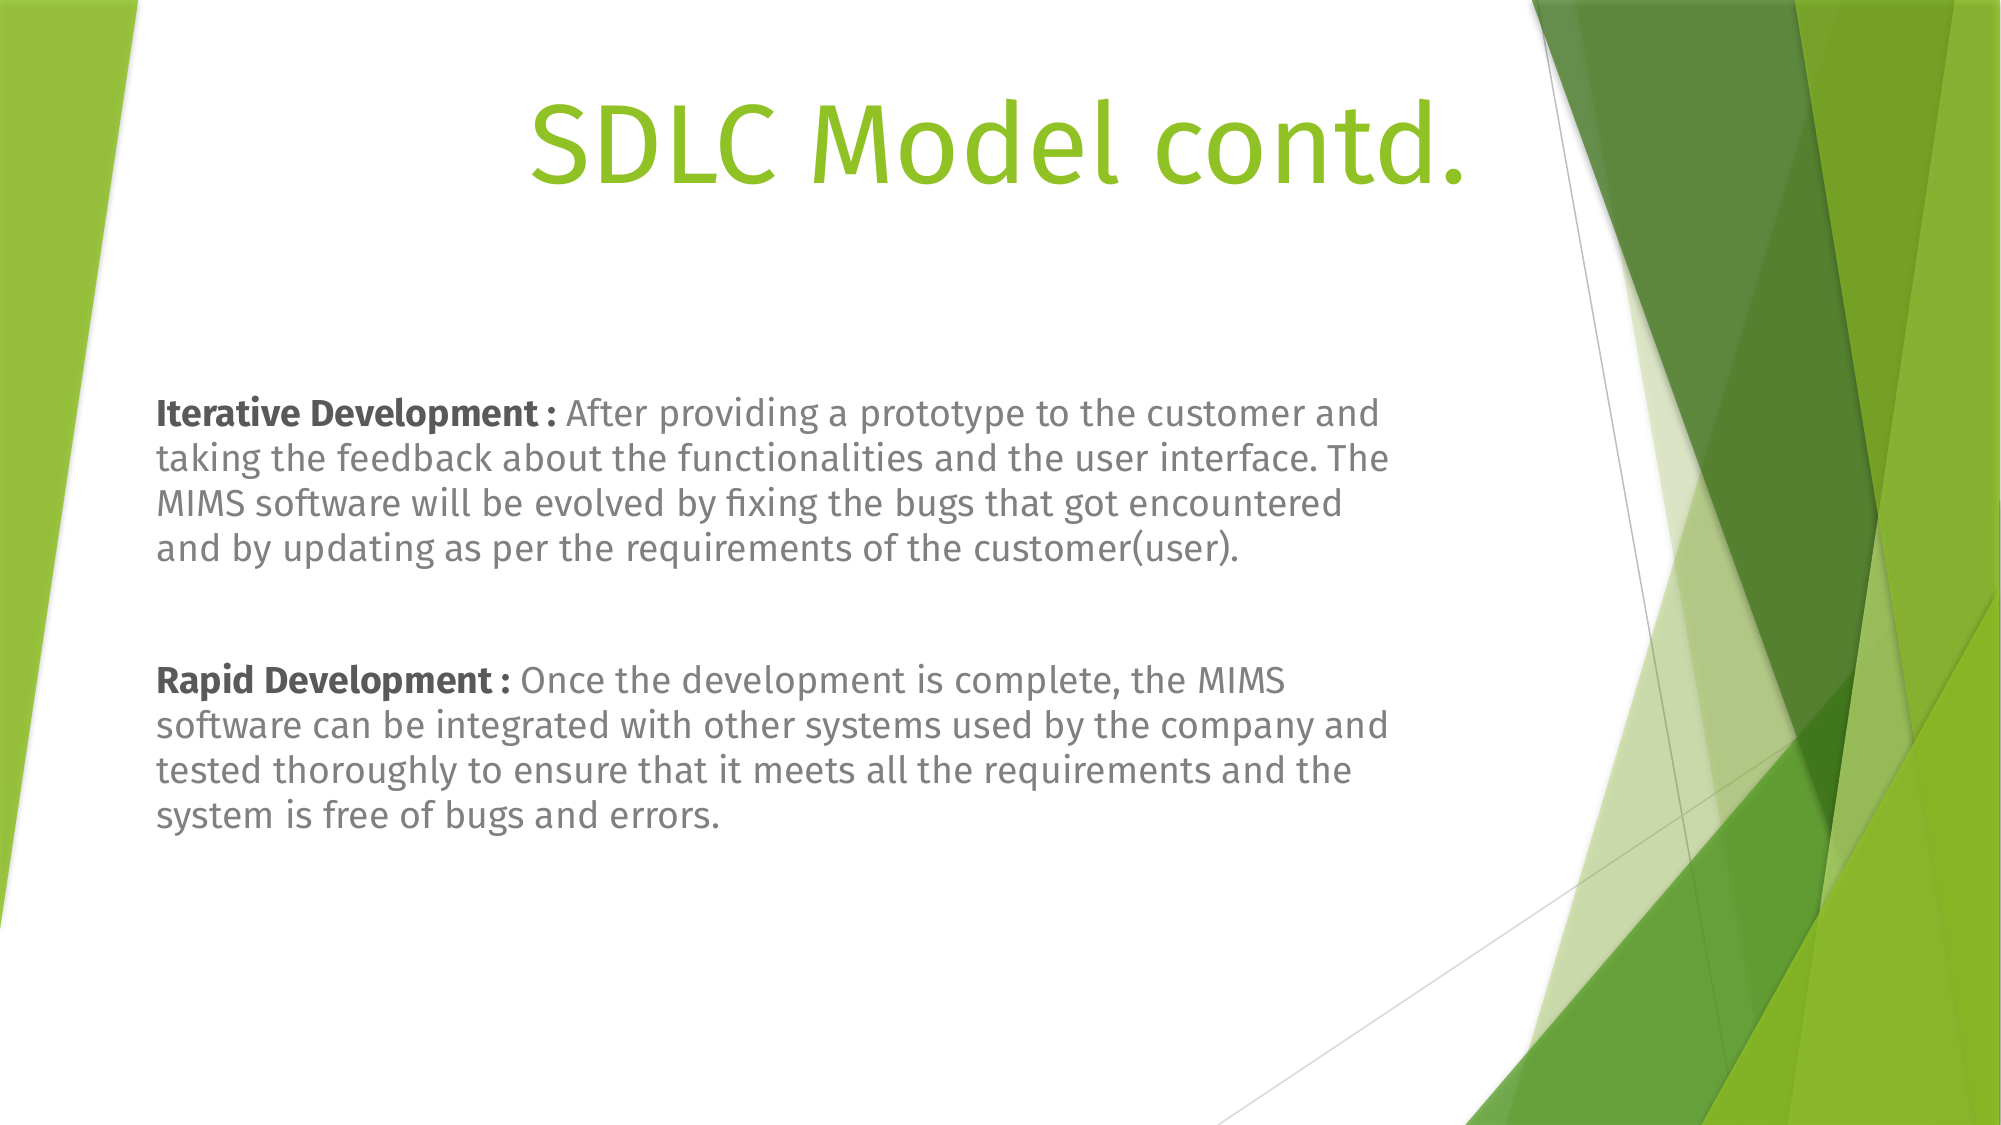

# SDLC Model contd.

Iterative Development : After providing a prototype to the customer and taking the feedback about the functionalities and the user interface. The MIMS software will be evolved by fixing the bugs that got encountered and by updating as per the requirements of the customer(user).

Rapid Development : Once the development is complete, the MIMS software can be integrated with other systems used by the company and tested thoroughly to ensure that it meets all the requirements and the system is free of bugs and errors.